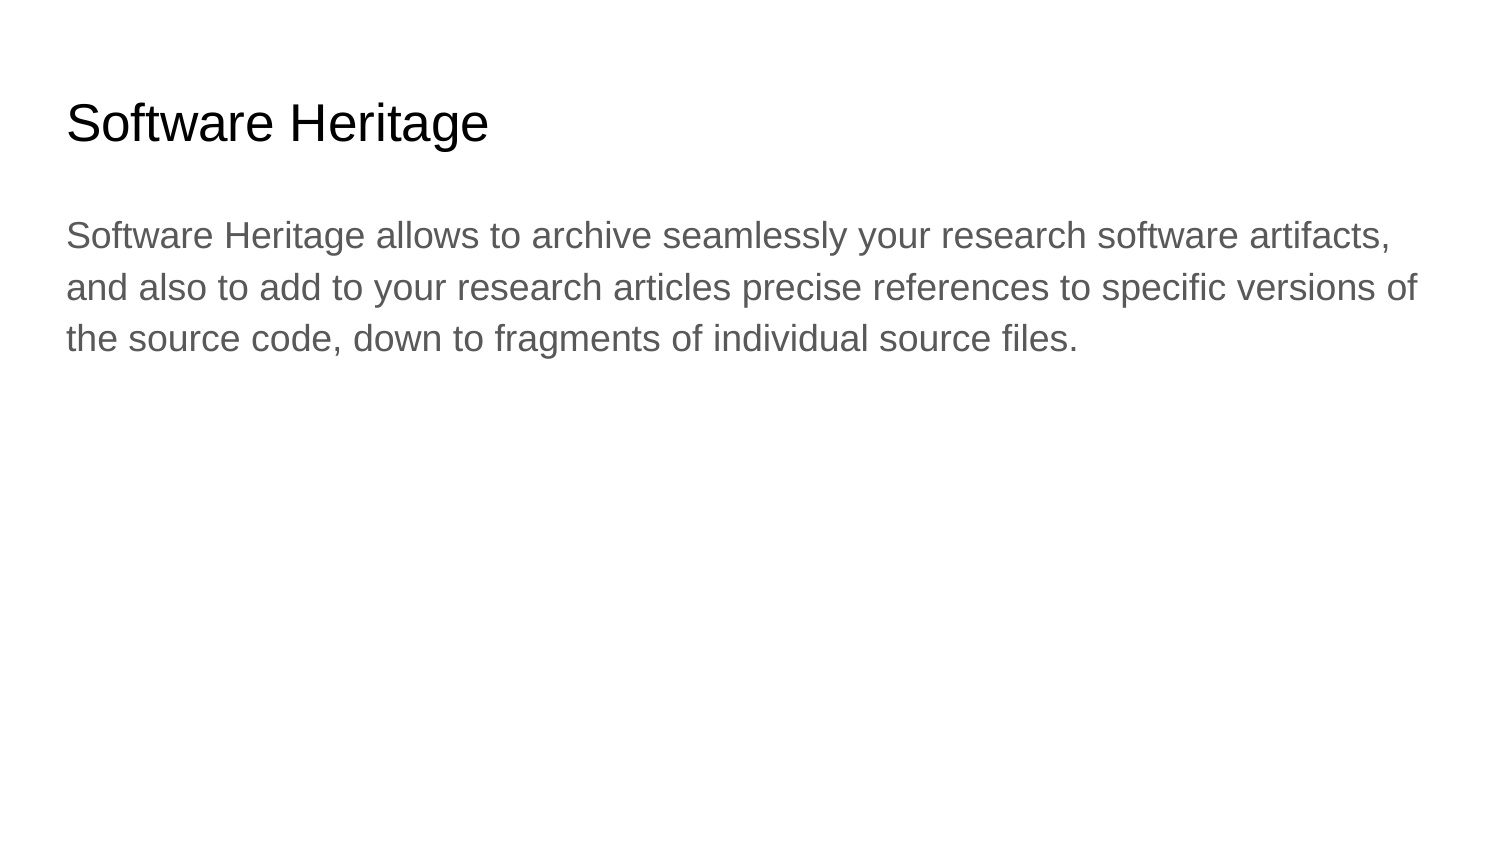

# Software Heritage
Software Heritage allows to archive seamlessly your research software artifacts, and also to add to your research articles precise references to specific versions of the source code, down to fragments of individual source files.